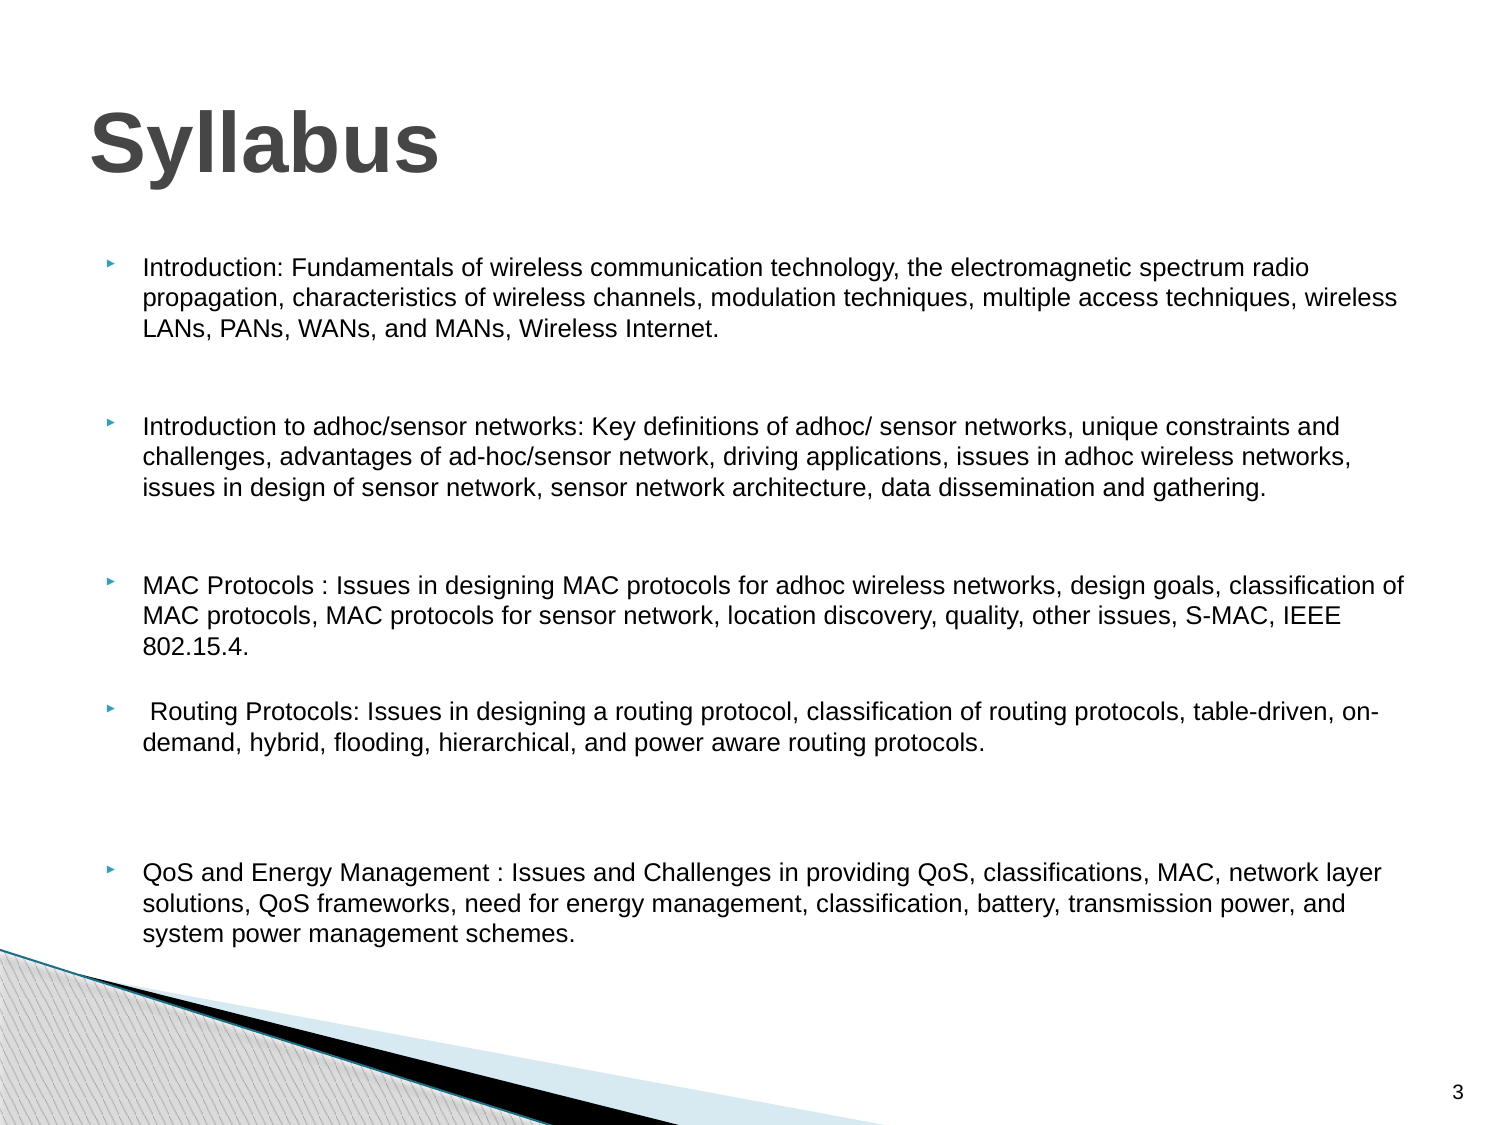

# Syllabus
Introduction: Fundamentals of wireless communication technology, the electromagnetic spectrum radio propagation, characteristics of wireless channels, modulation techniques, multiple access techniques, wireless LANs, PANs, WANs, and MANs, Wireless Internet.

Introduction to adhoc/sensor networks: Key definitions of adhoc/ sensor networks, unique constraints and challenges, advantages of ad-hoc/sensor network, driving applications, issues in adhoc wireless networks, issues in design of sensor network, sensor network architecture, data dissemination and gathering.

MAC Protocols : Issues in designing MAC protocols for adhoc wireless networks, design goals, classification of MAC protocols, MAC protocols for sensor network, location discovery, quality, other issues, S-MAC, IEEE 802.15.4.

 Routing Protocols: Issues in designing a routing protocol, classification of routing protocols, table-driven, on-demand, hybrid, flooding, hierarchical, and power aware routing protocols.

QoS and Energy Management : Issues and Challenges in providing QoS, classifications, MAC, network layer solutions, QoS frameworks, need for energy management, classification, battery, transmission power, and system power management schemes.

3